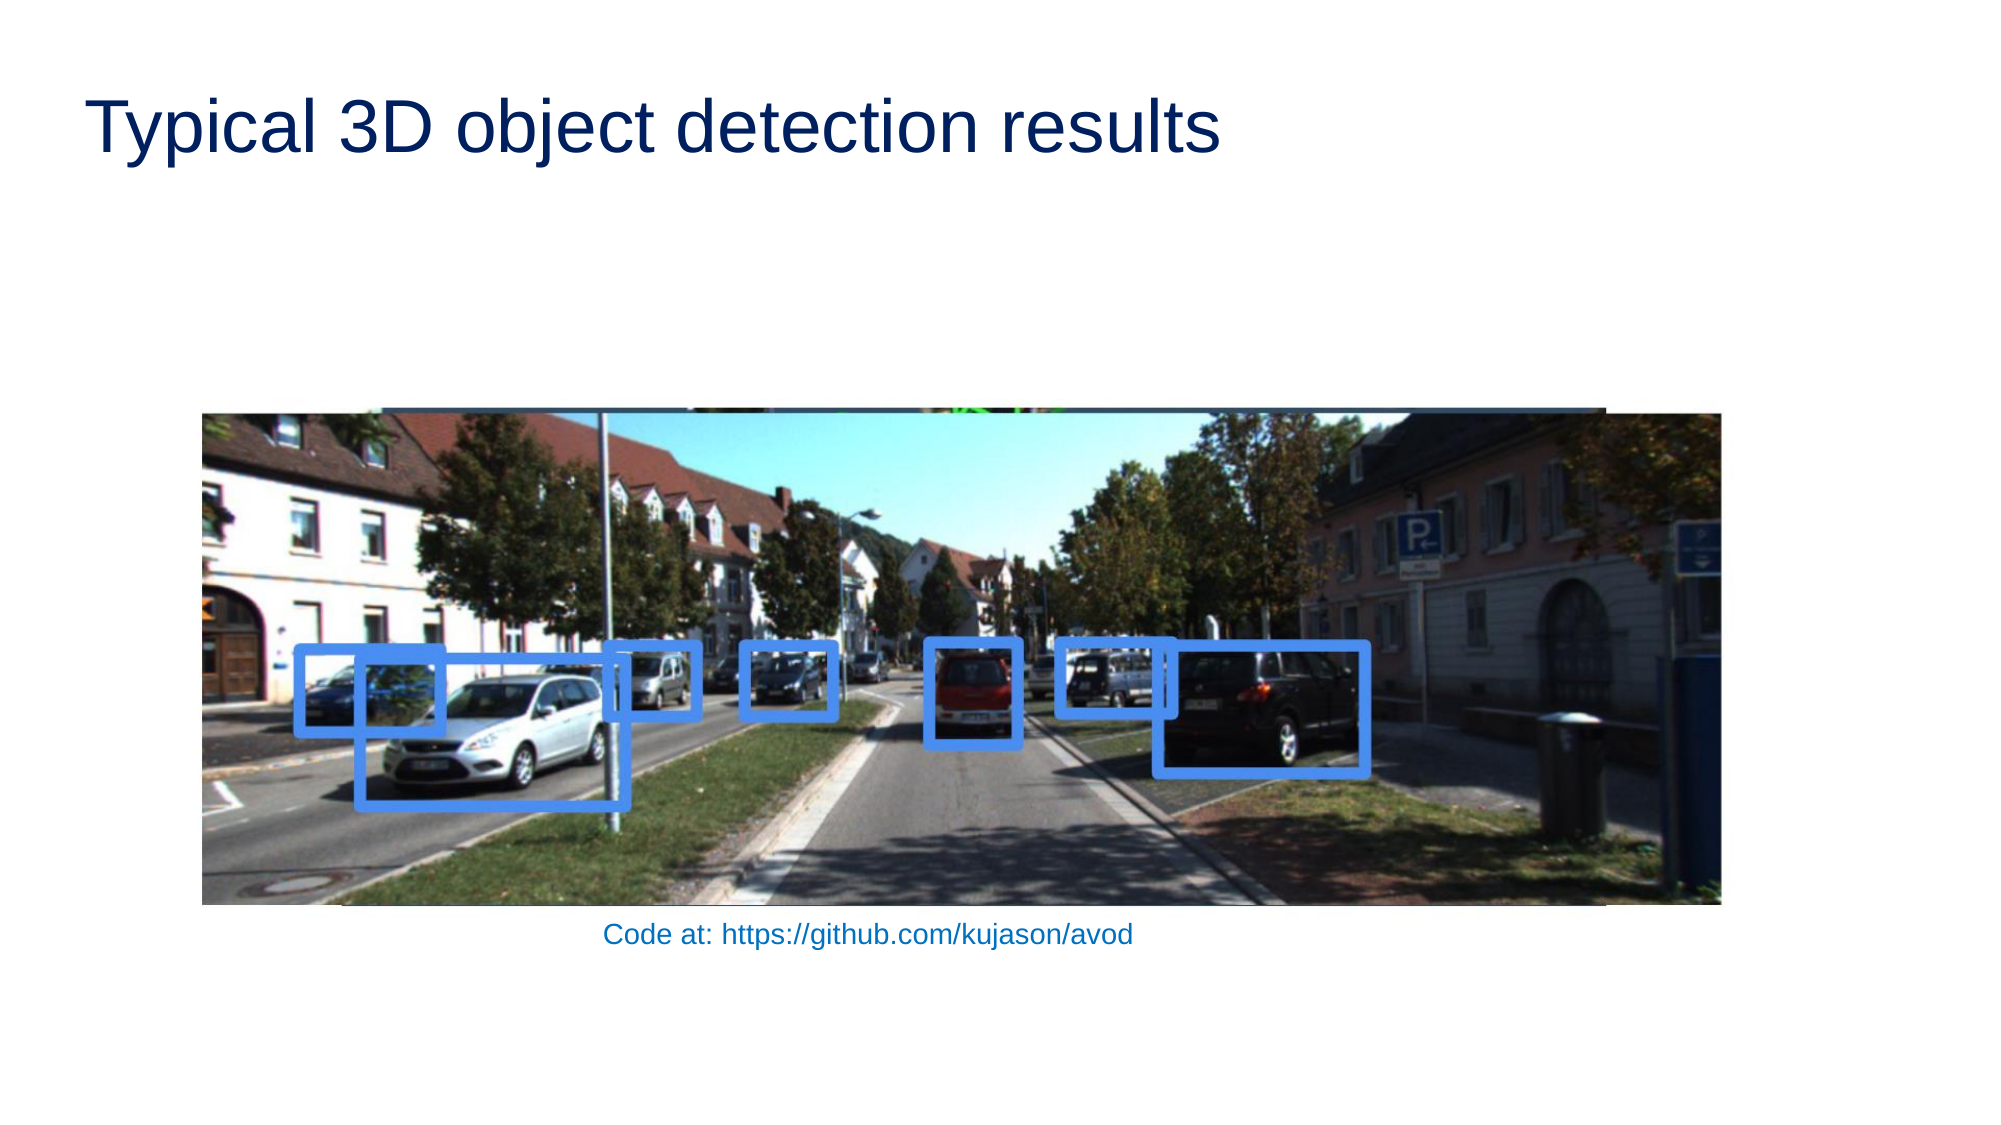

Typical 3D object detection results
Code at: https://github.com/kujason/avod